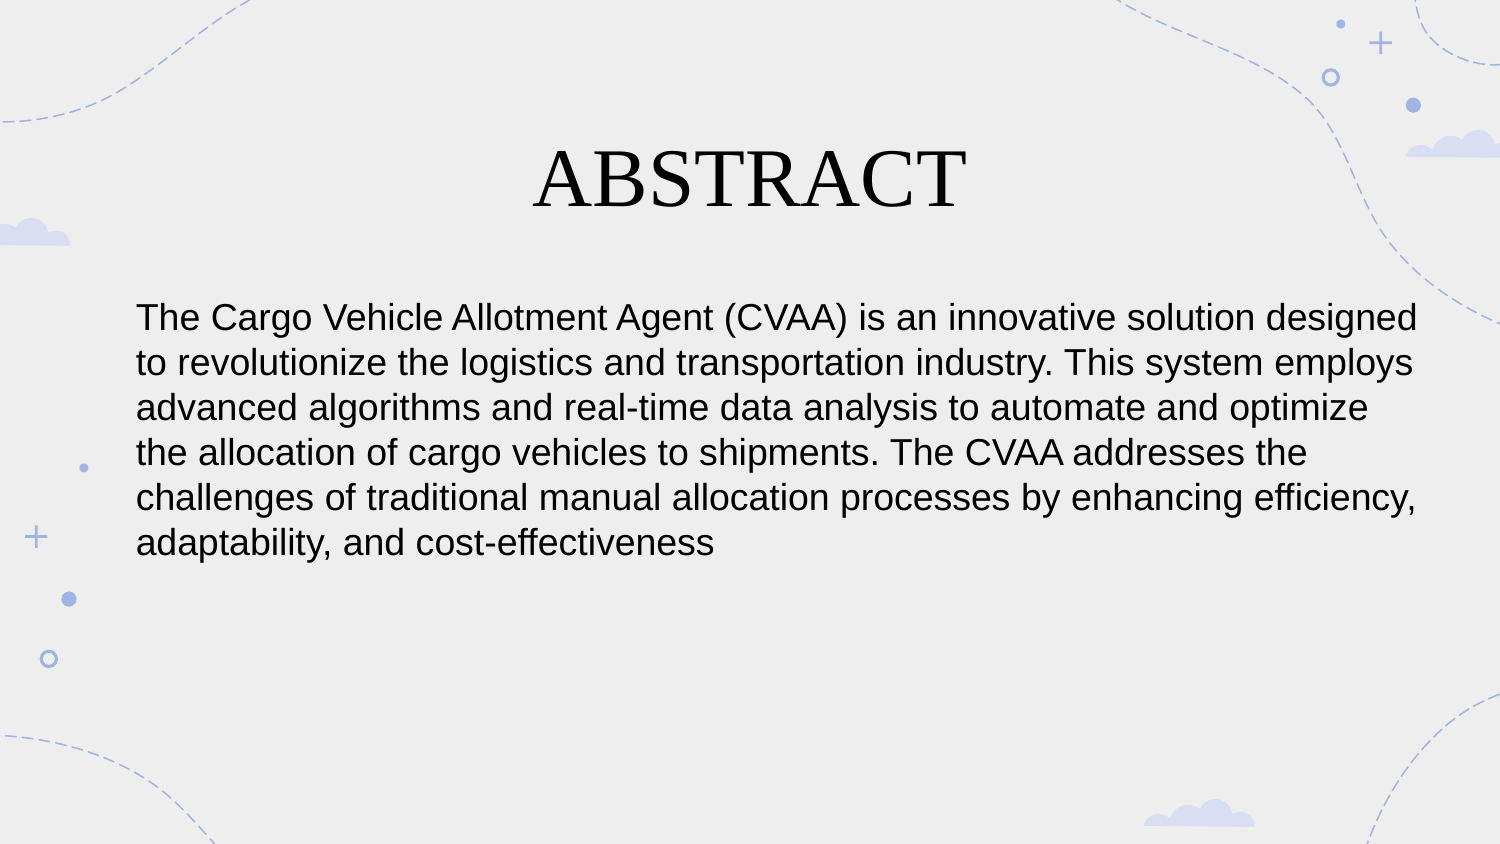

ABSTRACT
The Cargo Vehicle Allotment Agent (CVAA) is an innovative solution designed to revolutionize the logistics and transportation industry. This system employs advanced algorithms and real-time data analysis to automate and optimize the allocation of cargo vehicles to shipments. The CVAA addresses the challenges of traditional manual allocation processes by enhancing efficiency, adaptability, and cost-effectiveness